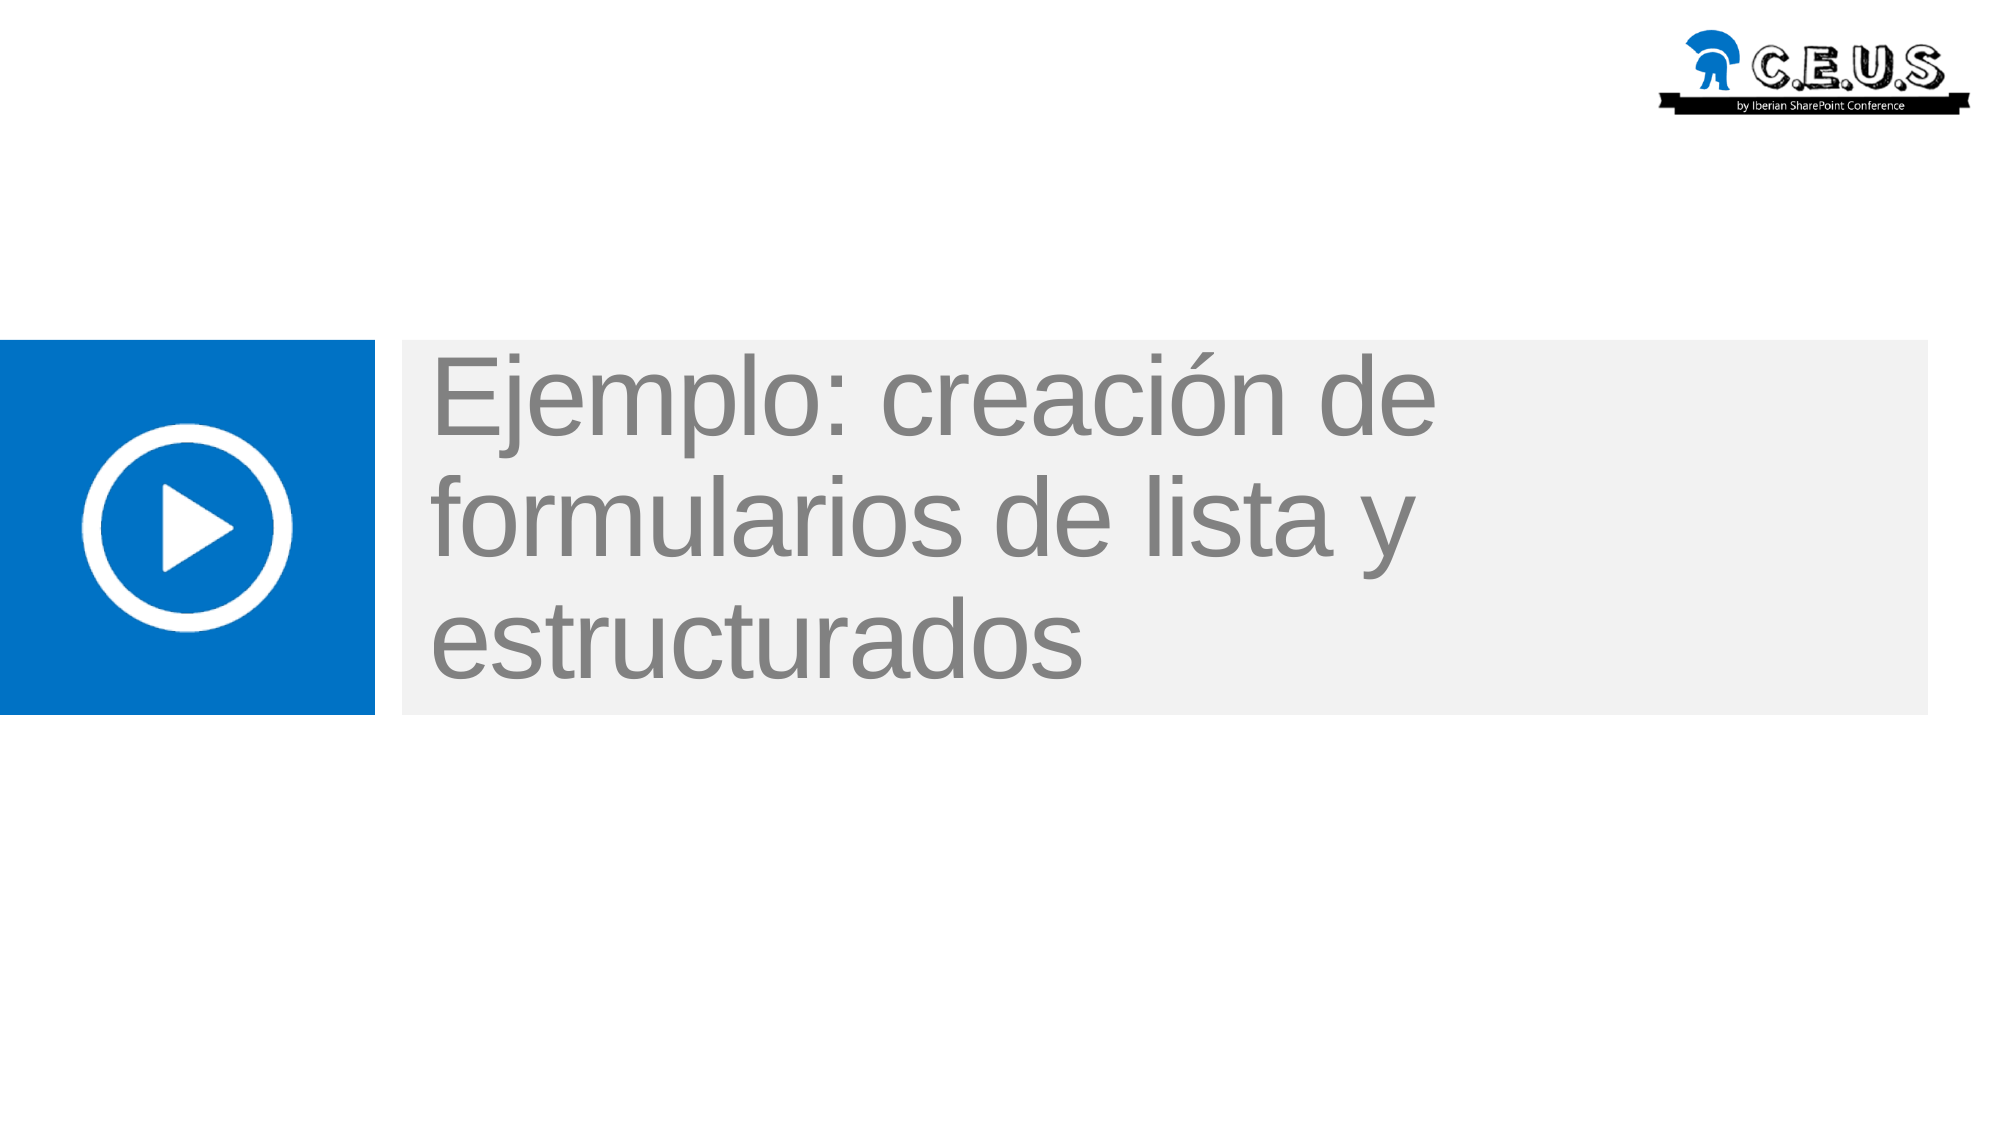

# Ejemplo: creación de formularios de lista y estructurados